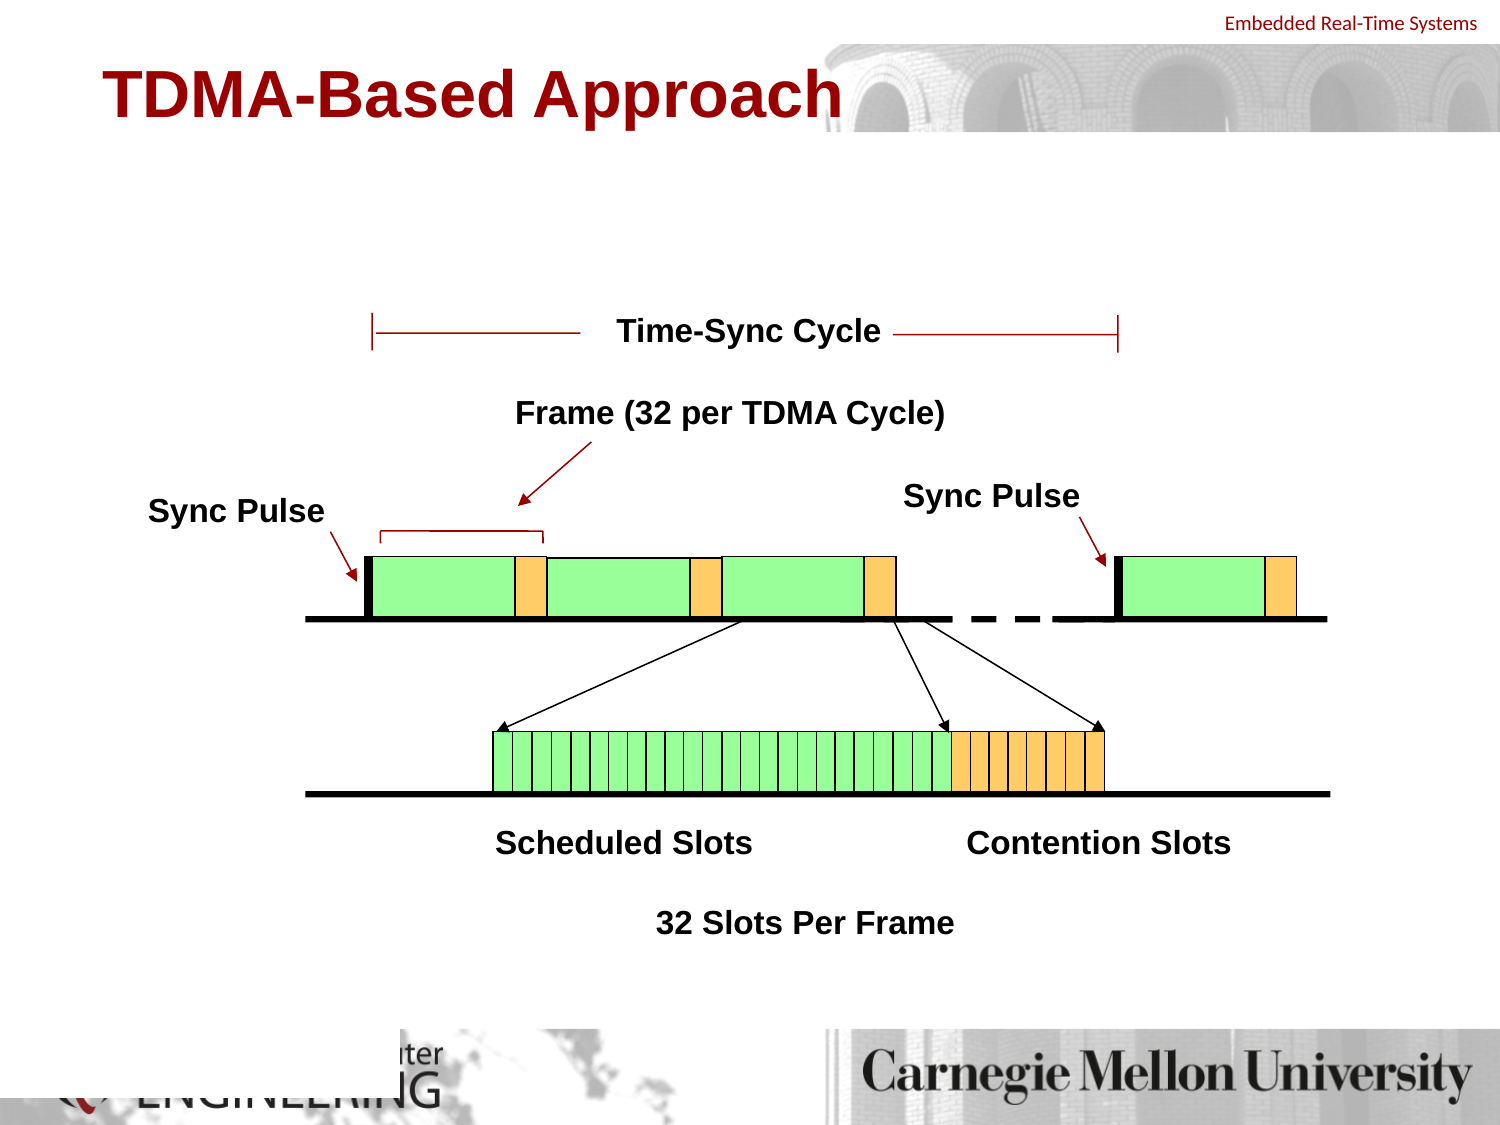

# TDMA-Based Approach
Time-Sync Cycle

Frame (32 per TDMA Cycle)

Sync Pulse
Sync Pulse

Scheduled Slots
Contention Slots
32 Slots Per Frame